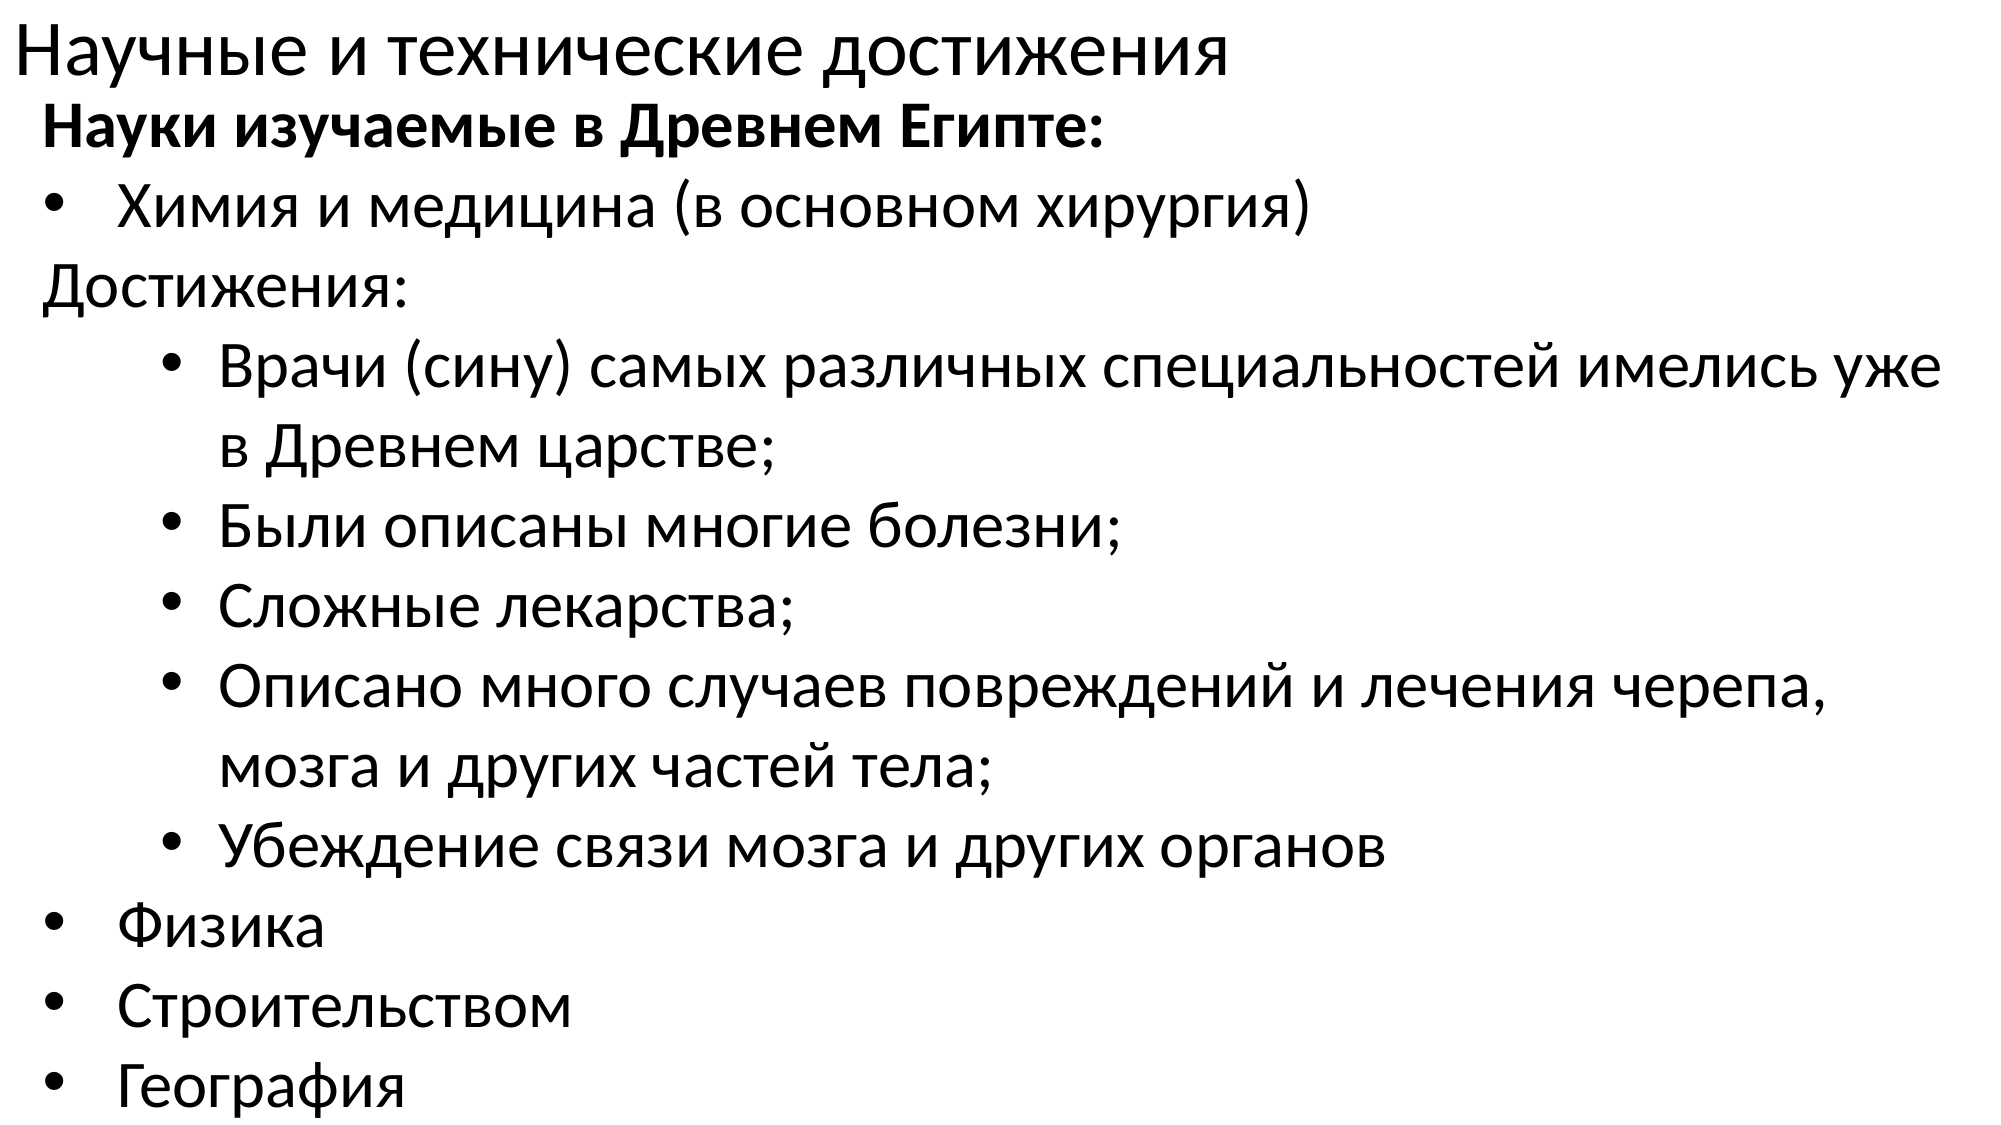

# Научные и технические достижения
Науки изучаемые в Древнем Египте:
Химия и медицина (в основном хирургия)
Достижения:
Врачи (сину) самых различных специальностей имелись уже в Древнем царстве;
Были описаны многие болезни;
Сложные лекарства;
Описано много случаев повреждений и лечения черепа, мозга и других частей тела;
Убеждение связи мозга и других органов
Физика
Строительством
География